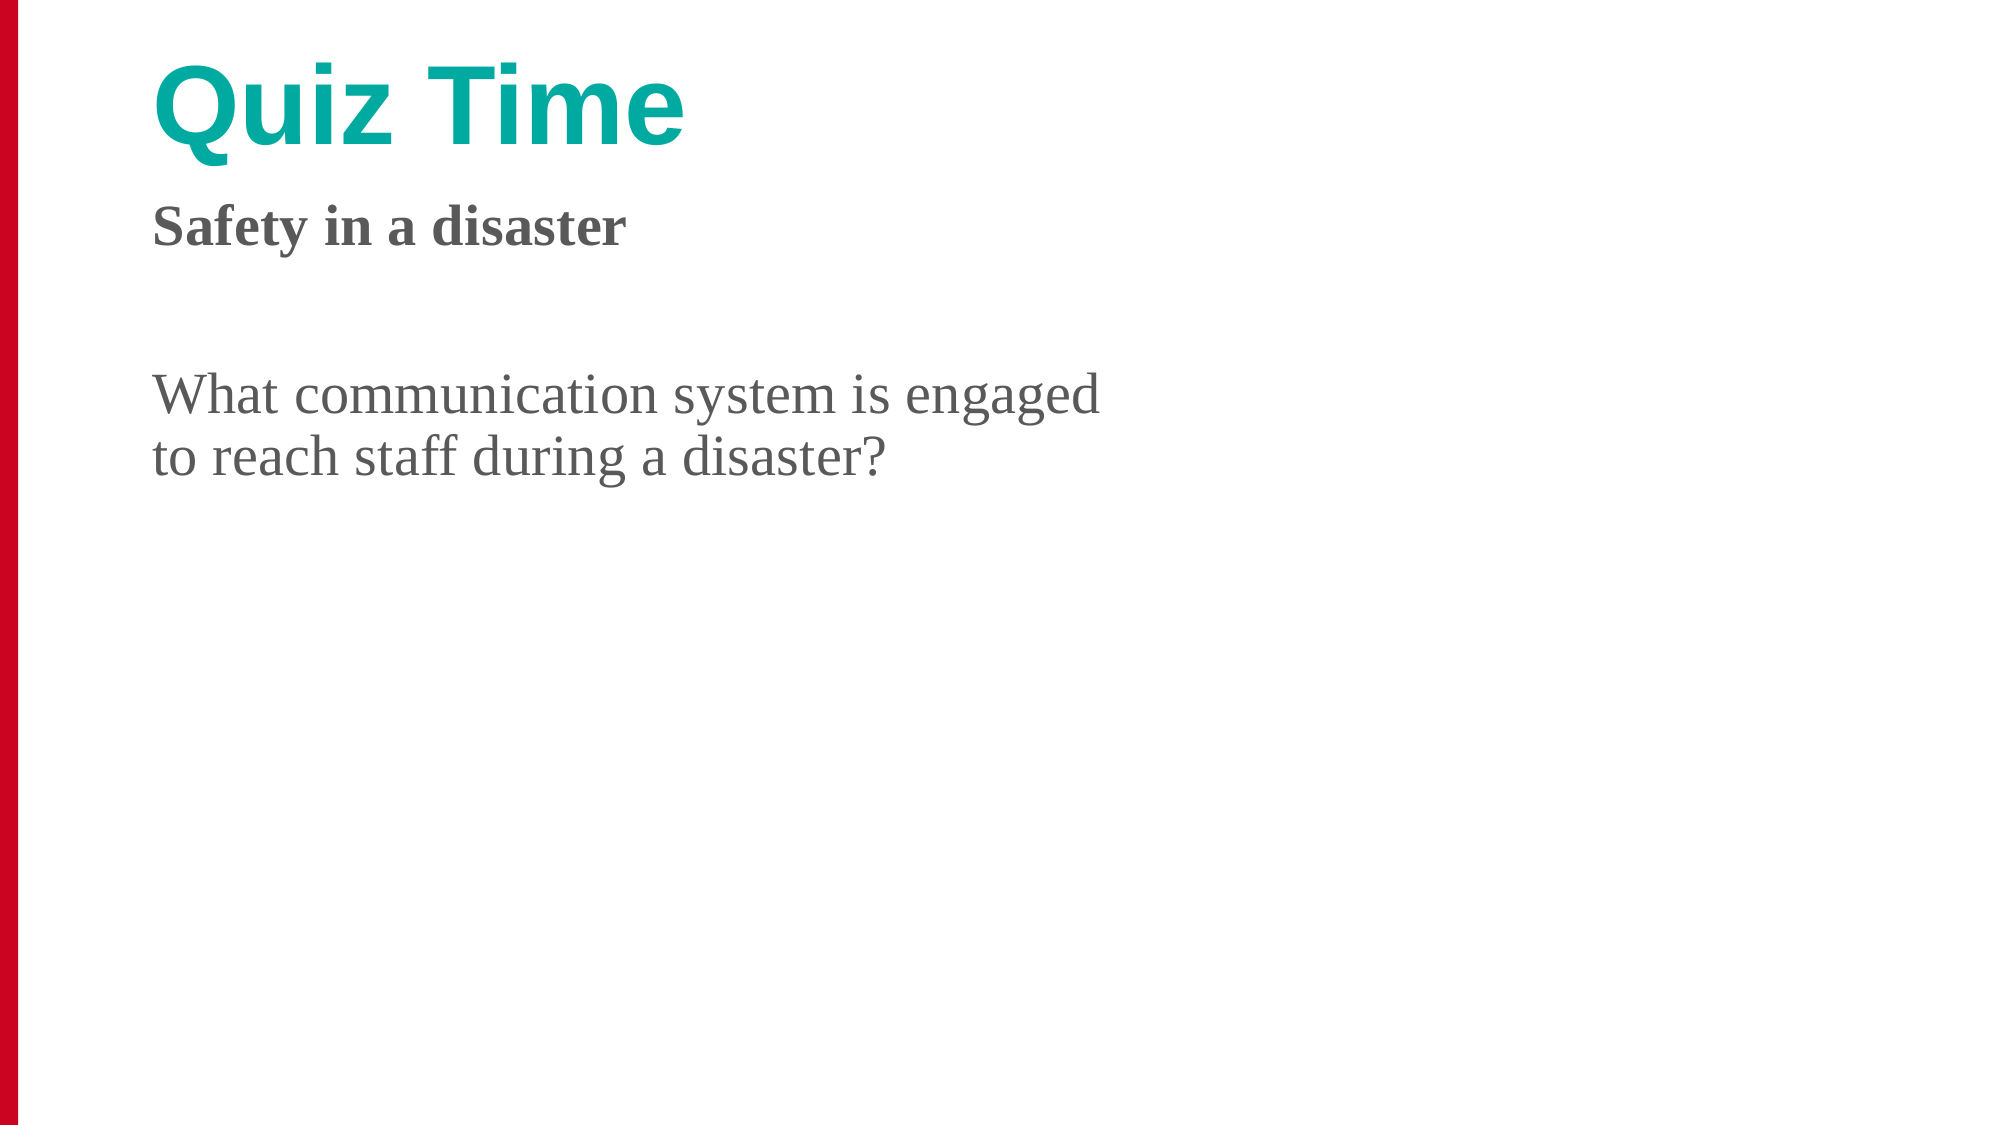

# Quiz Time
Safety in a disaster

What communication system is engaged to reach staff during a disaster?